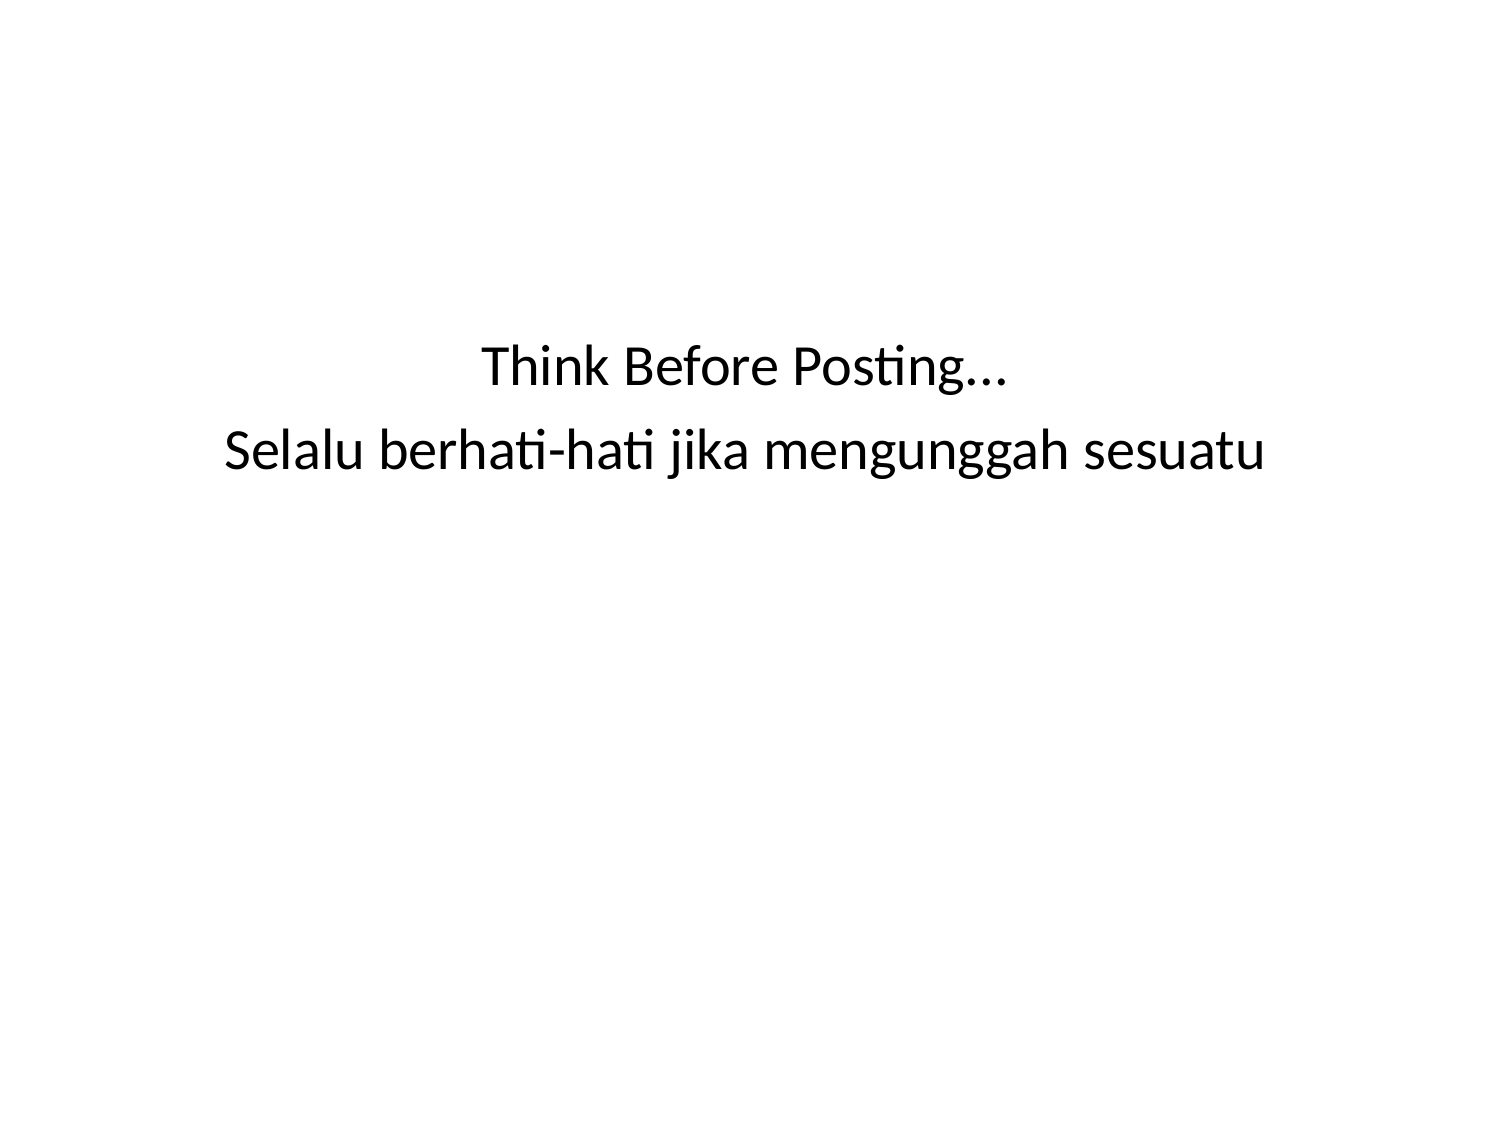

Think Before Posting...
Selalu berhati-hati jika mengunggah sesuatu